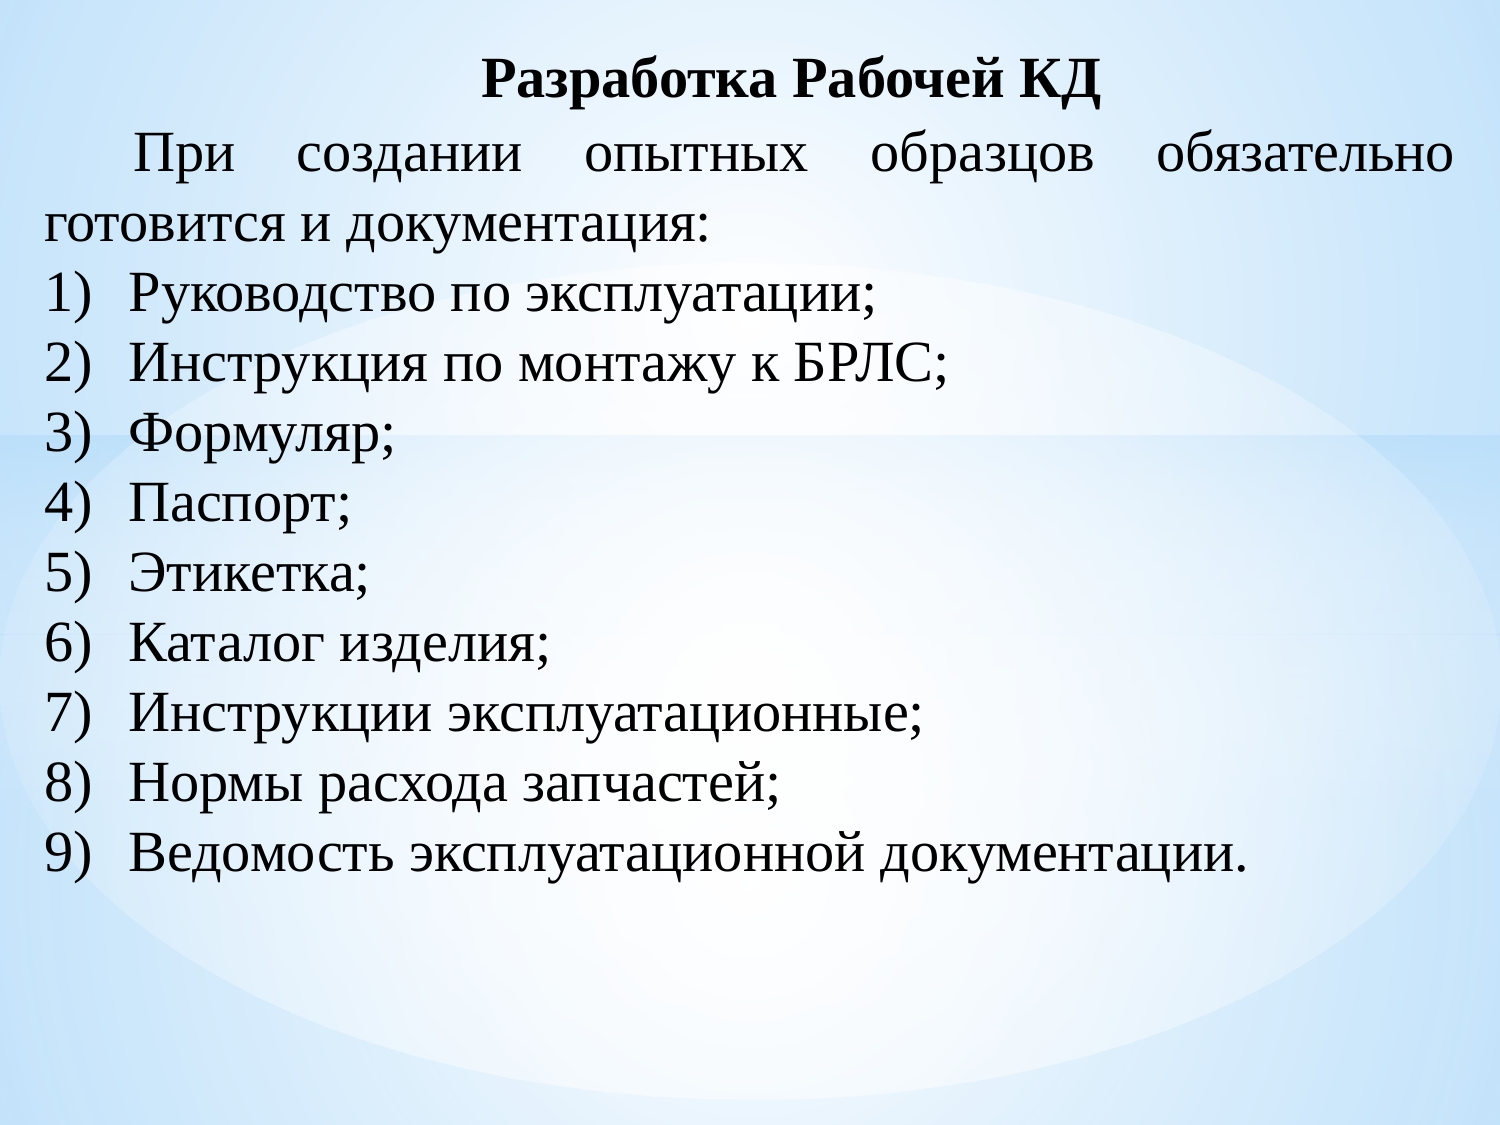

Разработка Рабочей КД
При создании опытных образцов обязательно готовится и документация:
Руководство по эксплуатации;
Инструкция по монтажу к БРЛС;
Формуляр;
Паспорт;
Этикетка;
Каталог изделия;
Инструкции эксплуатационные;
Нормы расхода запчастей;
Ведомость эксплуатационной документации.